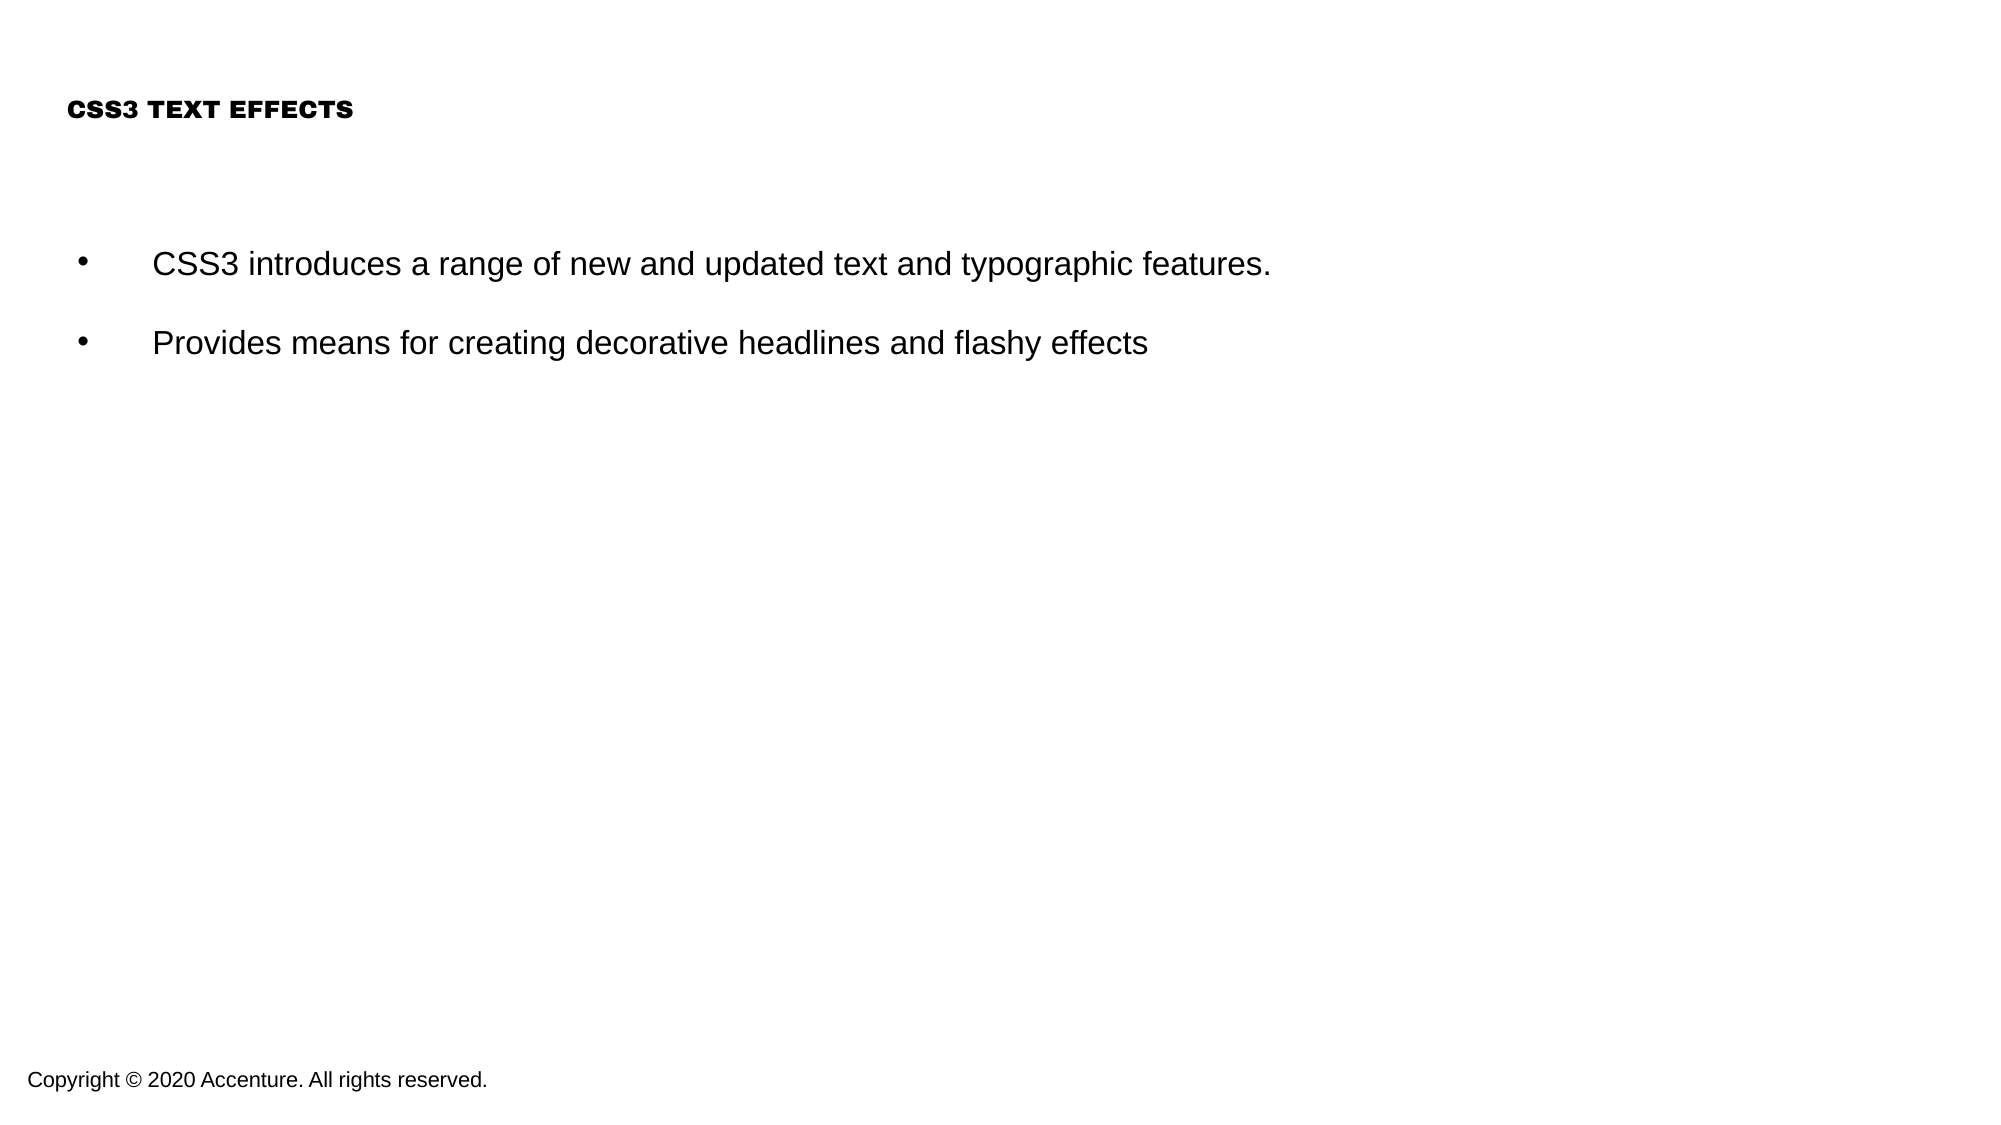

# CSS3 Text Effects
CSS3 introduces a range of new and updated text and typographic features.

Provides means for creating decorative headlines and flashy effects